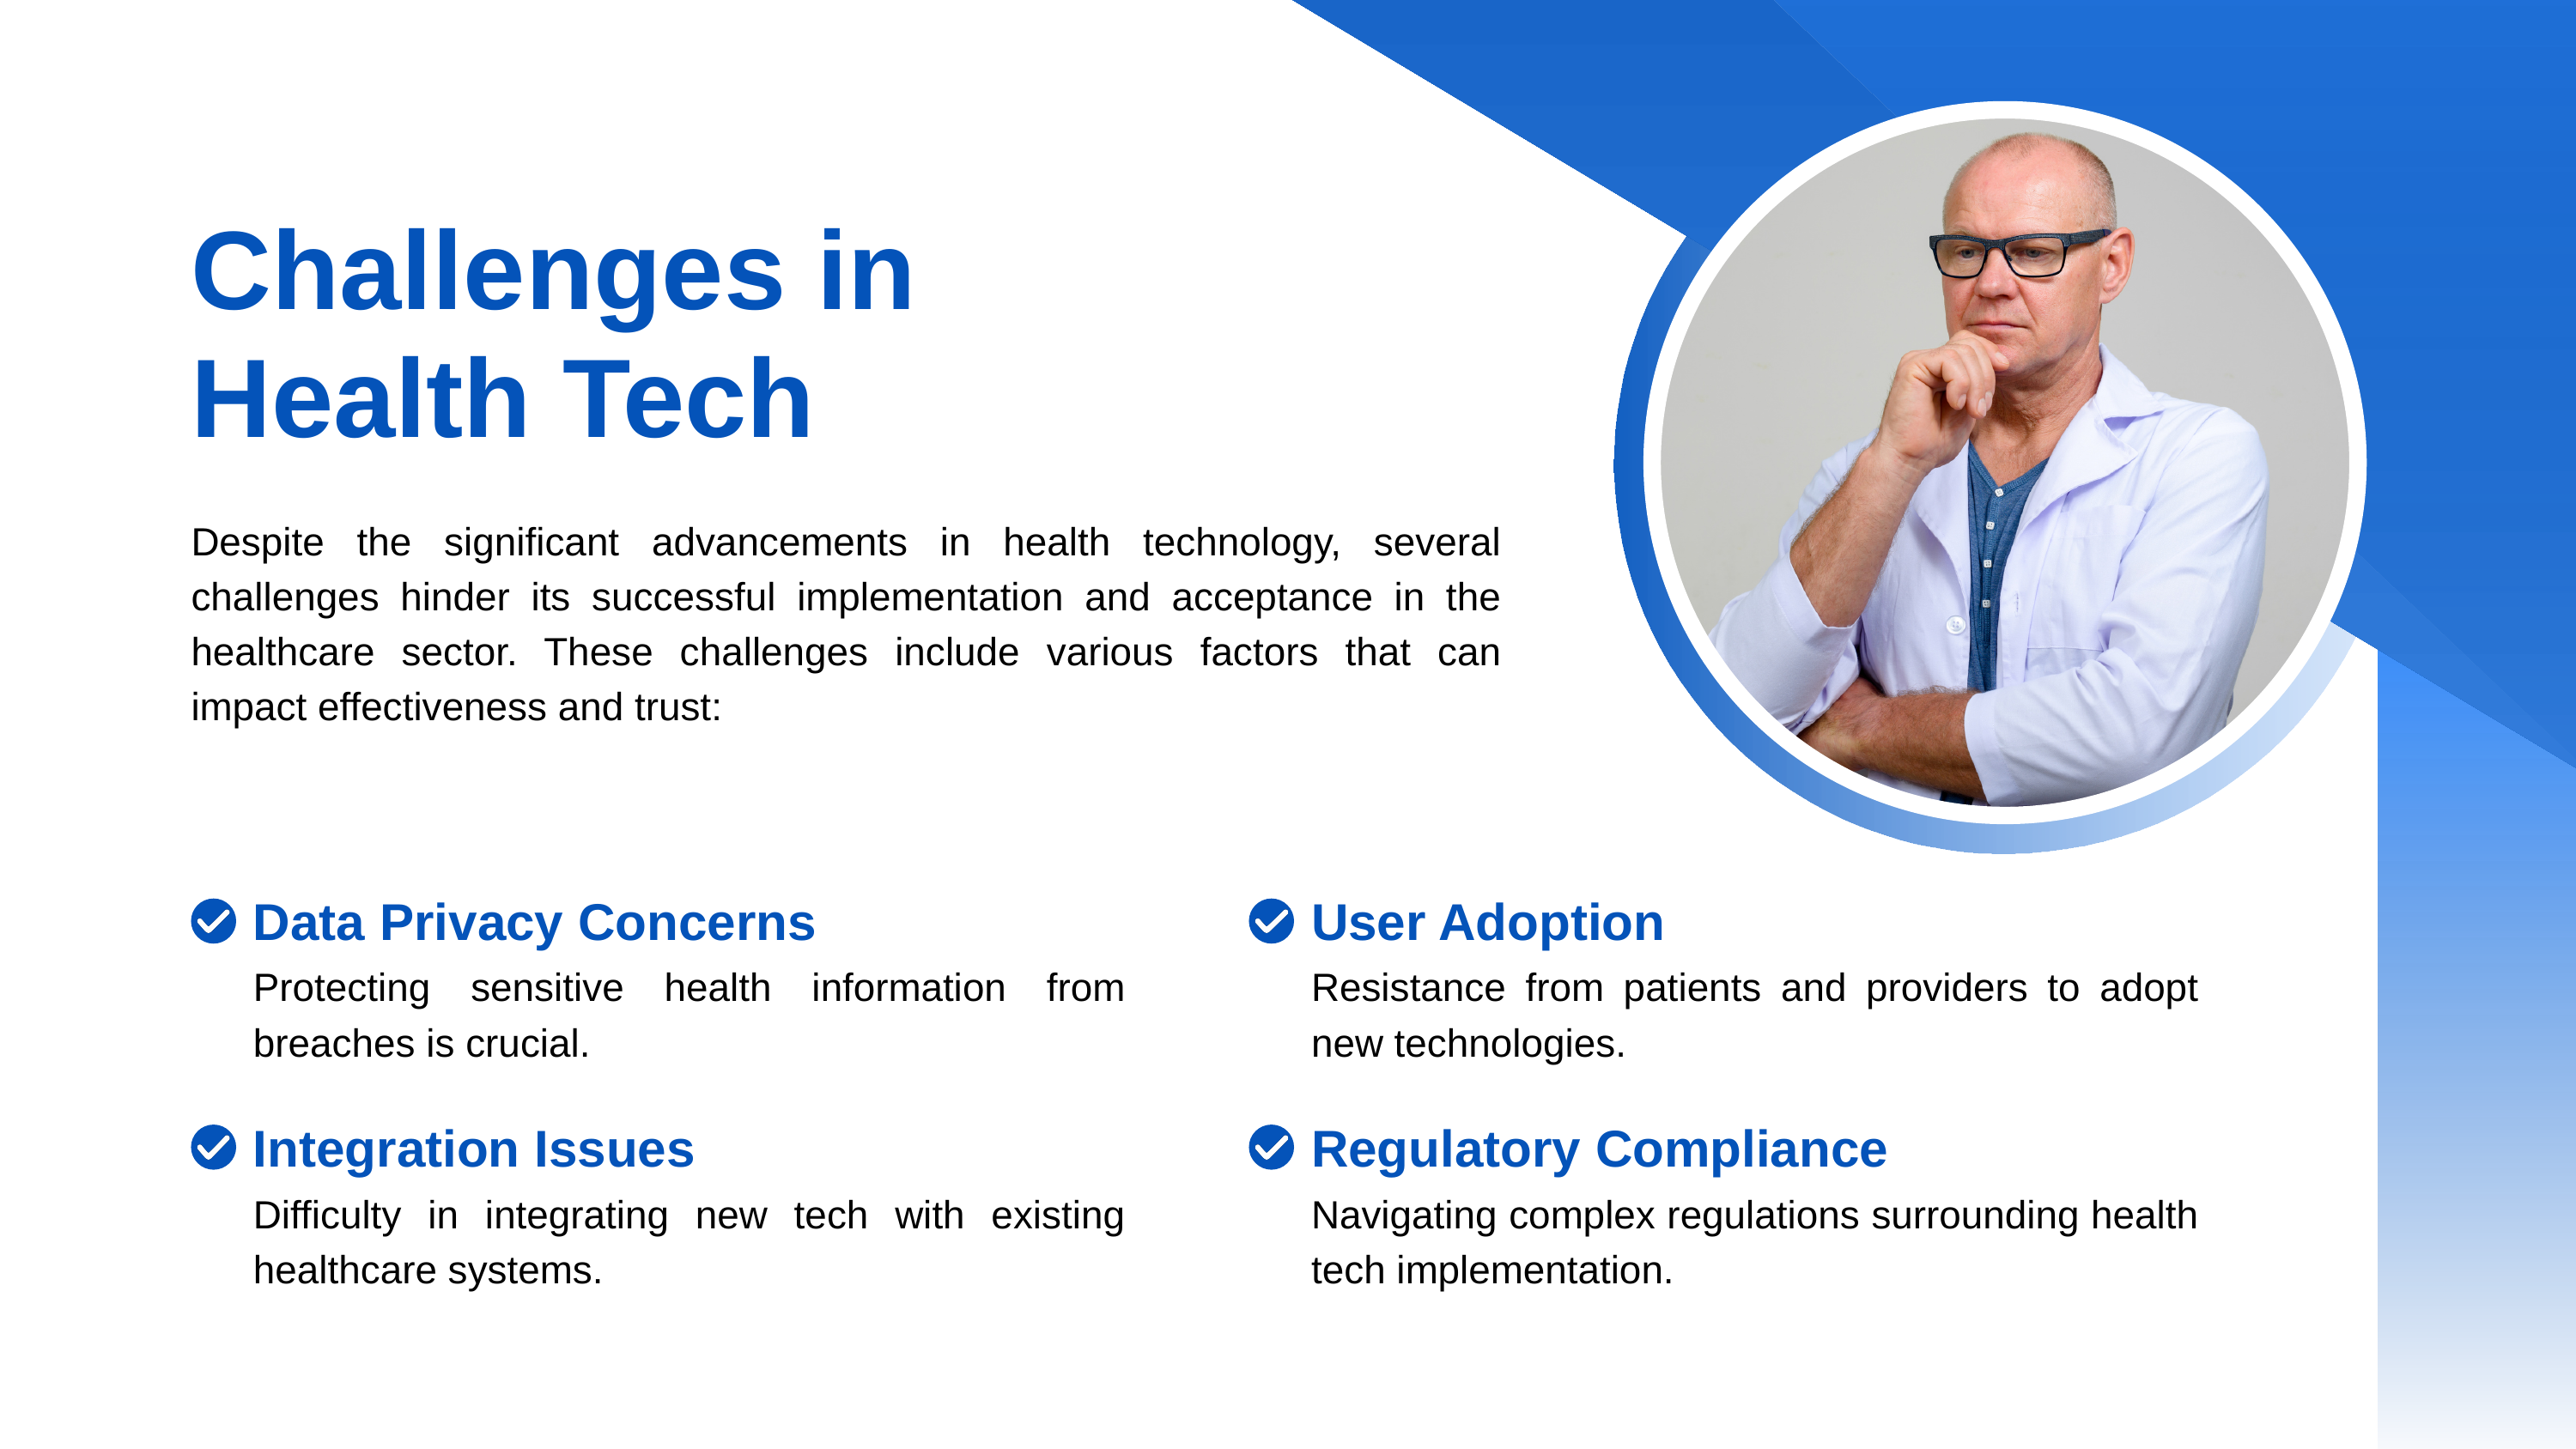

Challenges in Health Tech
Despite the significant advancements in health technology, several challenges hinder its successful implementation and acceptance in the healthcare sector. These challenges include various factors that can impact effectiveness and trust:

Data Privacy Concerns
User Adoption

Protecting sensitive health information from breaches is crucial.
Resistance from patients and providers to adopt new technologies.
Integration Issues
Regulatory Compliance

Difficulty in integrating new tech with existing healthcare systems.
Navigating complex regulations surrounding health tech implementation.